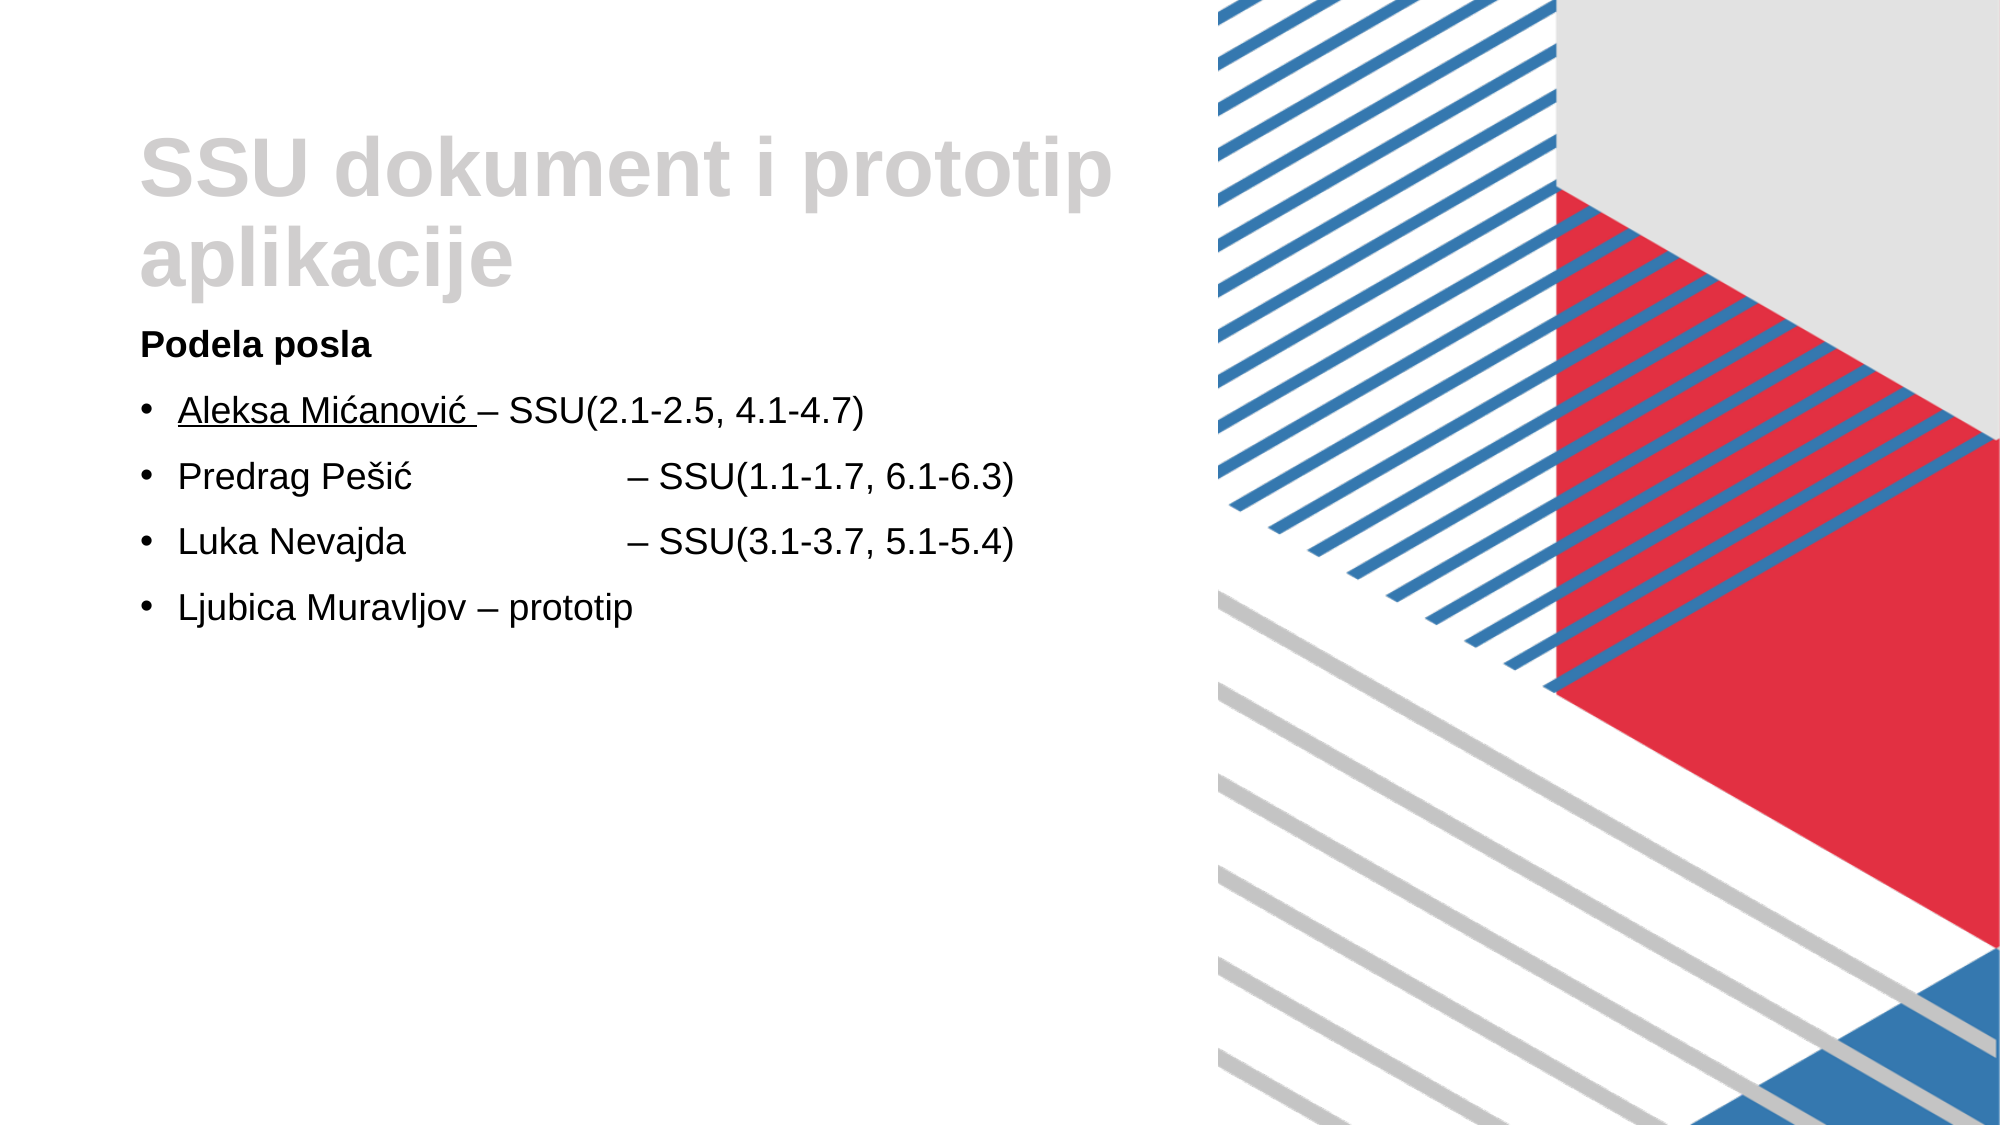

# SSU dokument i prototip aplikacije
Podela posla
Aleksa Mićanović 	– SSU(2.1-2.5, 4.1-4.7)
Predrag Pešić		– SSU(1.1-1.7, 6.1-6.3)
Luka Nevajda 		– SSU(3.1-3.7, 5.1-5.4)
Ljubica Muravljov 	– prototip